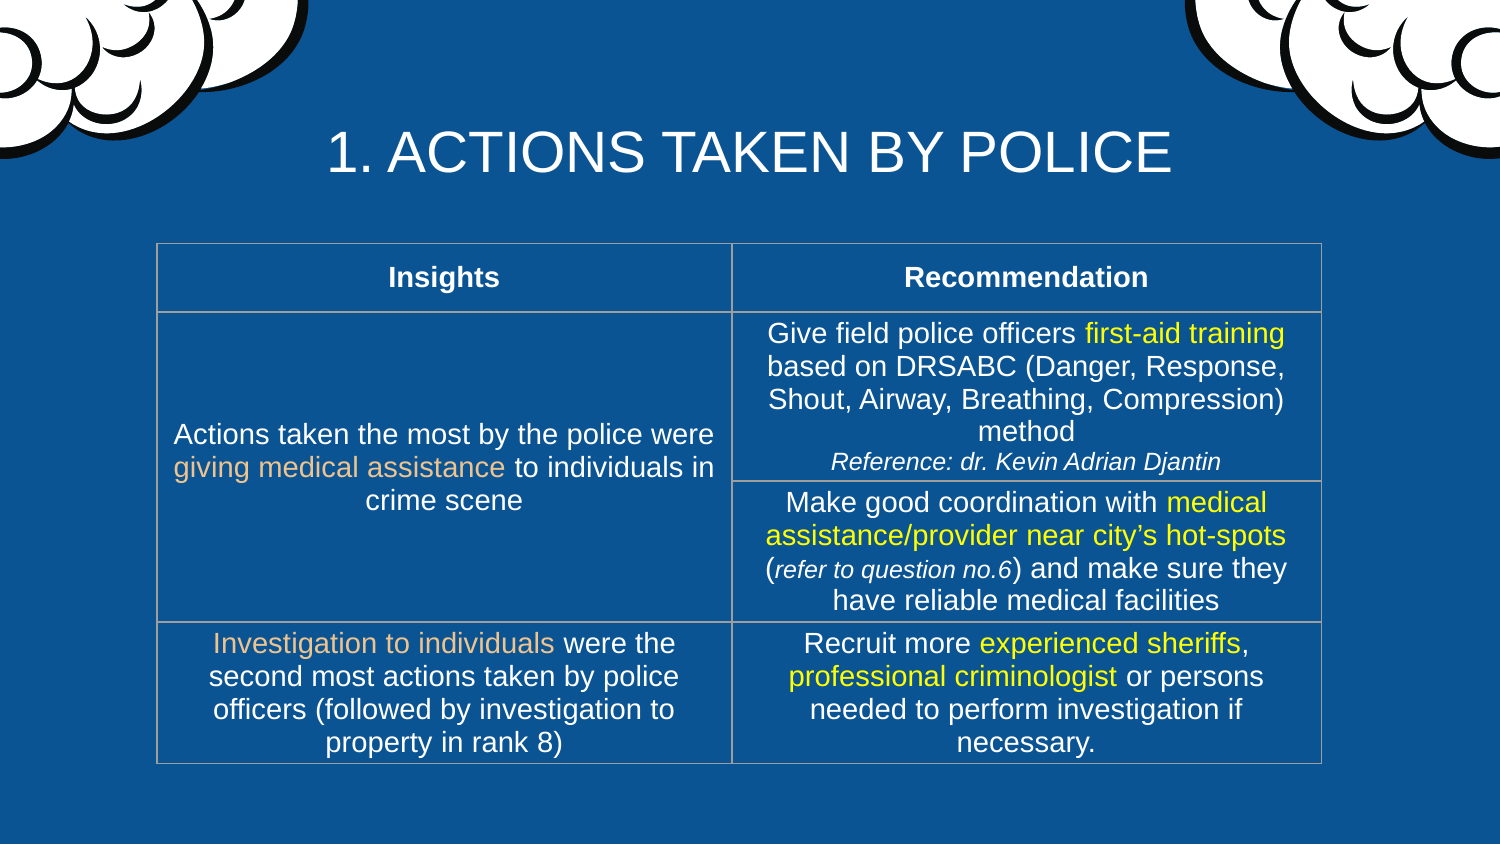

# 1. ACTIONS TAKEN BY POLICE
| Insights | Recommendation |
| --- | --- |
| Actions taken the most by the police were giving medical assistance to individuals in crime scene | Give field police officers first-aid training based on DRSABC (Danger, Response, Shout, Airway, Breathing, Compression) method Reference: dr. Kevin Adrian Djantin |
|  | Make good coordination with medical assistance/provider near city’s hot-spots (refer to question no.6) and make sure they have reliable medical facilities |
| Investigation to individuals were the second most actions taken by police officers (followed by investigation to property in rank 8) | Recruit more experienced sheriffs, professional criminologist or persons needed to perform investigation if necessary. |